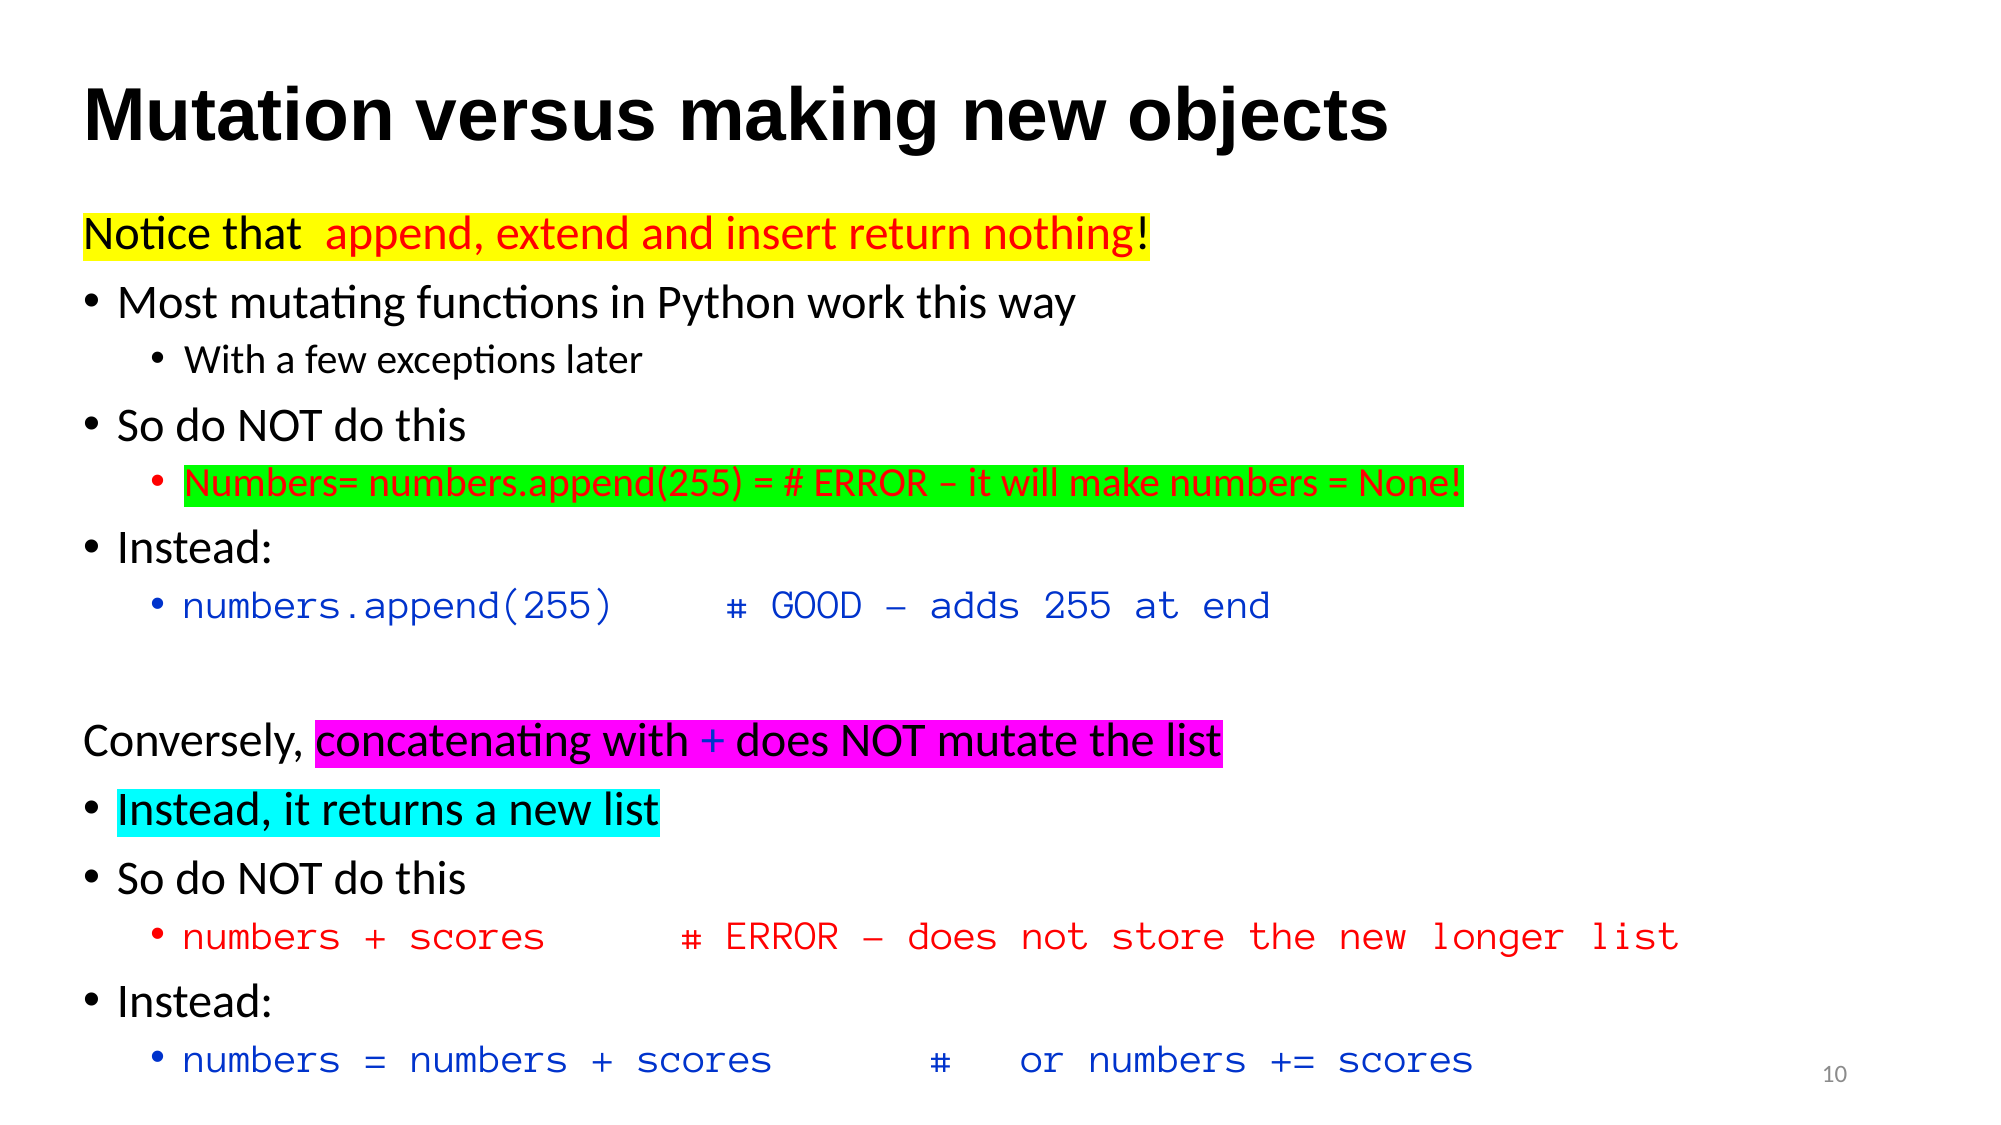

# Mutation versus making new objects
Notice that  append, extend and insert return nothing!
Most mutating functions in Python work this way
With a few exceptions later
So do NOT do this
Numbers= numbers.append(255) = # ERROR – it will make numbers = None!
Instead:
numbers.append(255)	  # GOOD – adds 255 at end

Conversely, concatenating with + does NOT mutate the list
Instead, it returns a new list
So do NOT do this
numbers + scores  	# ERROR – does not store the new longer list
Instead:
numbers = numbers + scores  	#   or numbers += scores
10